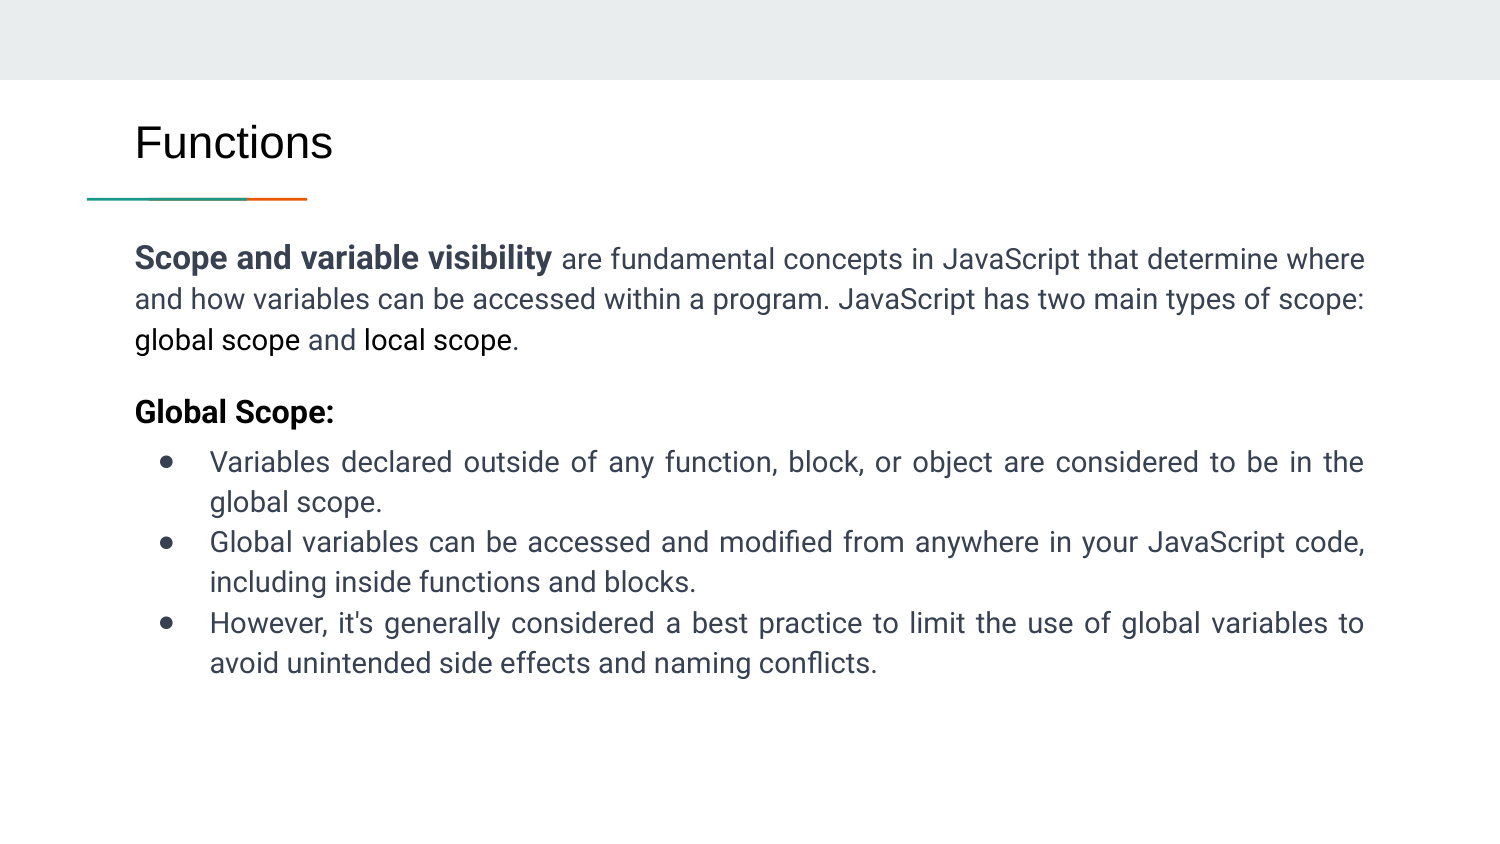

# Functions
Scope and variable visibility are fundamental concepts in JavaScript that determine where and how variables can be accessed within a program. JavaScript has two main types of scope: global scope and local scope.
Global Scope:
Variables declared outside of any function, block, or object are considered to be in the global scope.
Global variables can be accessed and modified from anywhere in your JavaScript code, including inside functions and blocks.
However, it's generally considered a best practice to limit the use of global variables to avoid unintended side effects and naming conflicts.